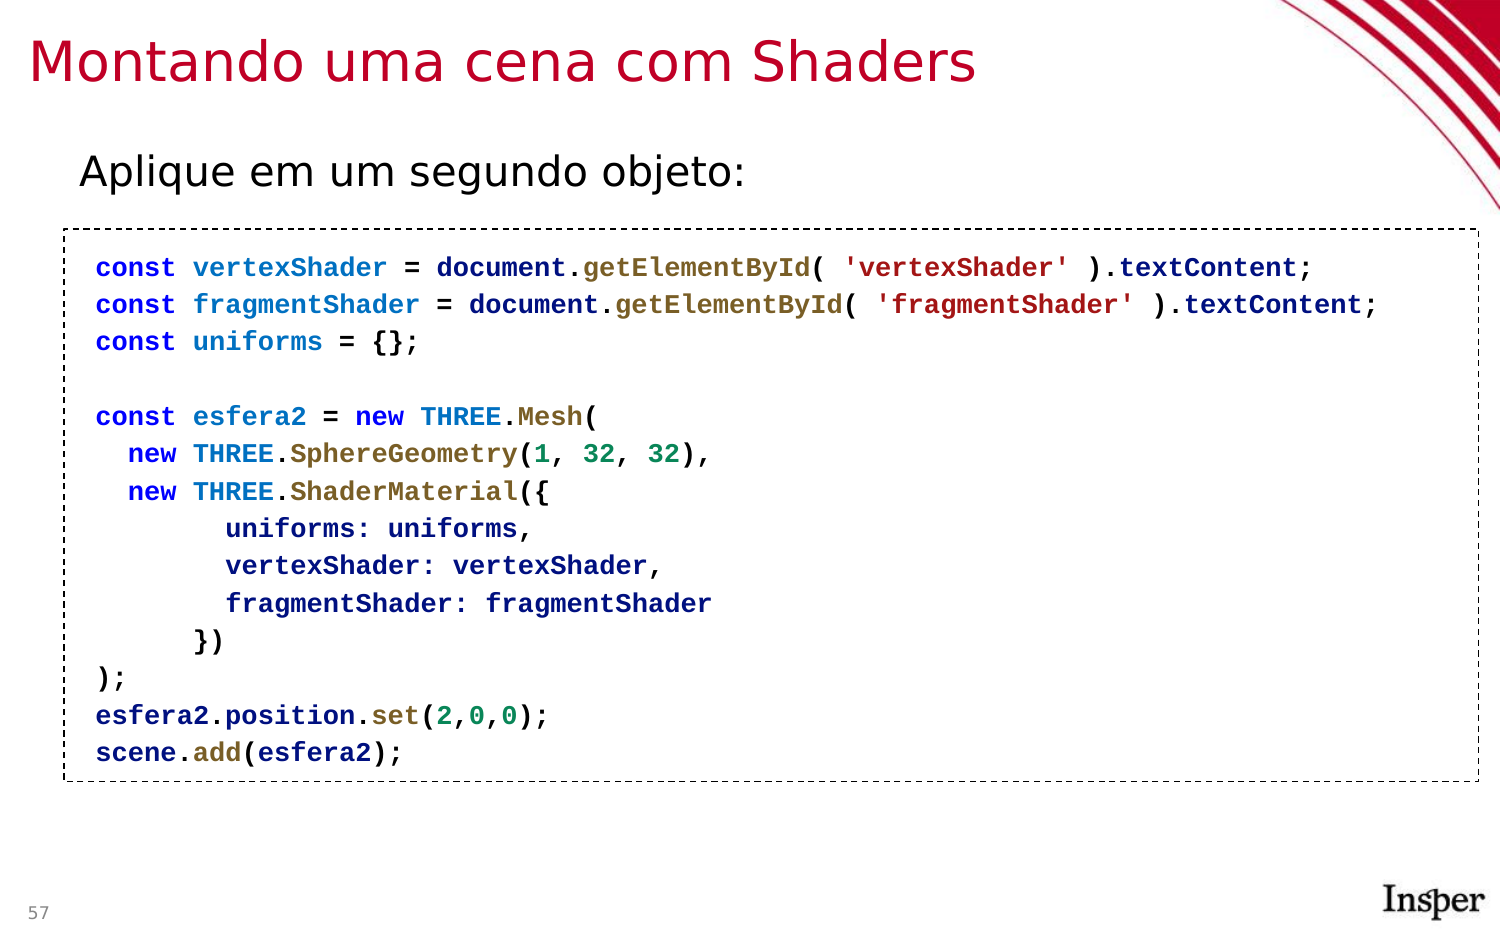

# Montando uma cena com Shaders
Aplique em um segundo objeto:
 const vertexShader = document.getElementById( 'vertexShader' ).textContent;
 const fragmentShader = document.getElementById( 'fragmentShader' ).textContent;
 const uniforms = {};

 const esfera2 = new THREE.Mesh(
   new THREE.SphereGeometry(1, 32, 32),
   new THREE.ShaderMaterial({
         uniforms: uniforms,
         vertexShader: vertexShader,
         fragmentShader: fragmentShader
       })
 );
 esfera2.position.set(2,0,0);
 scene.add(esfera2);
57